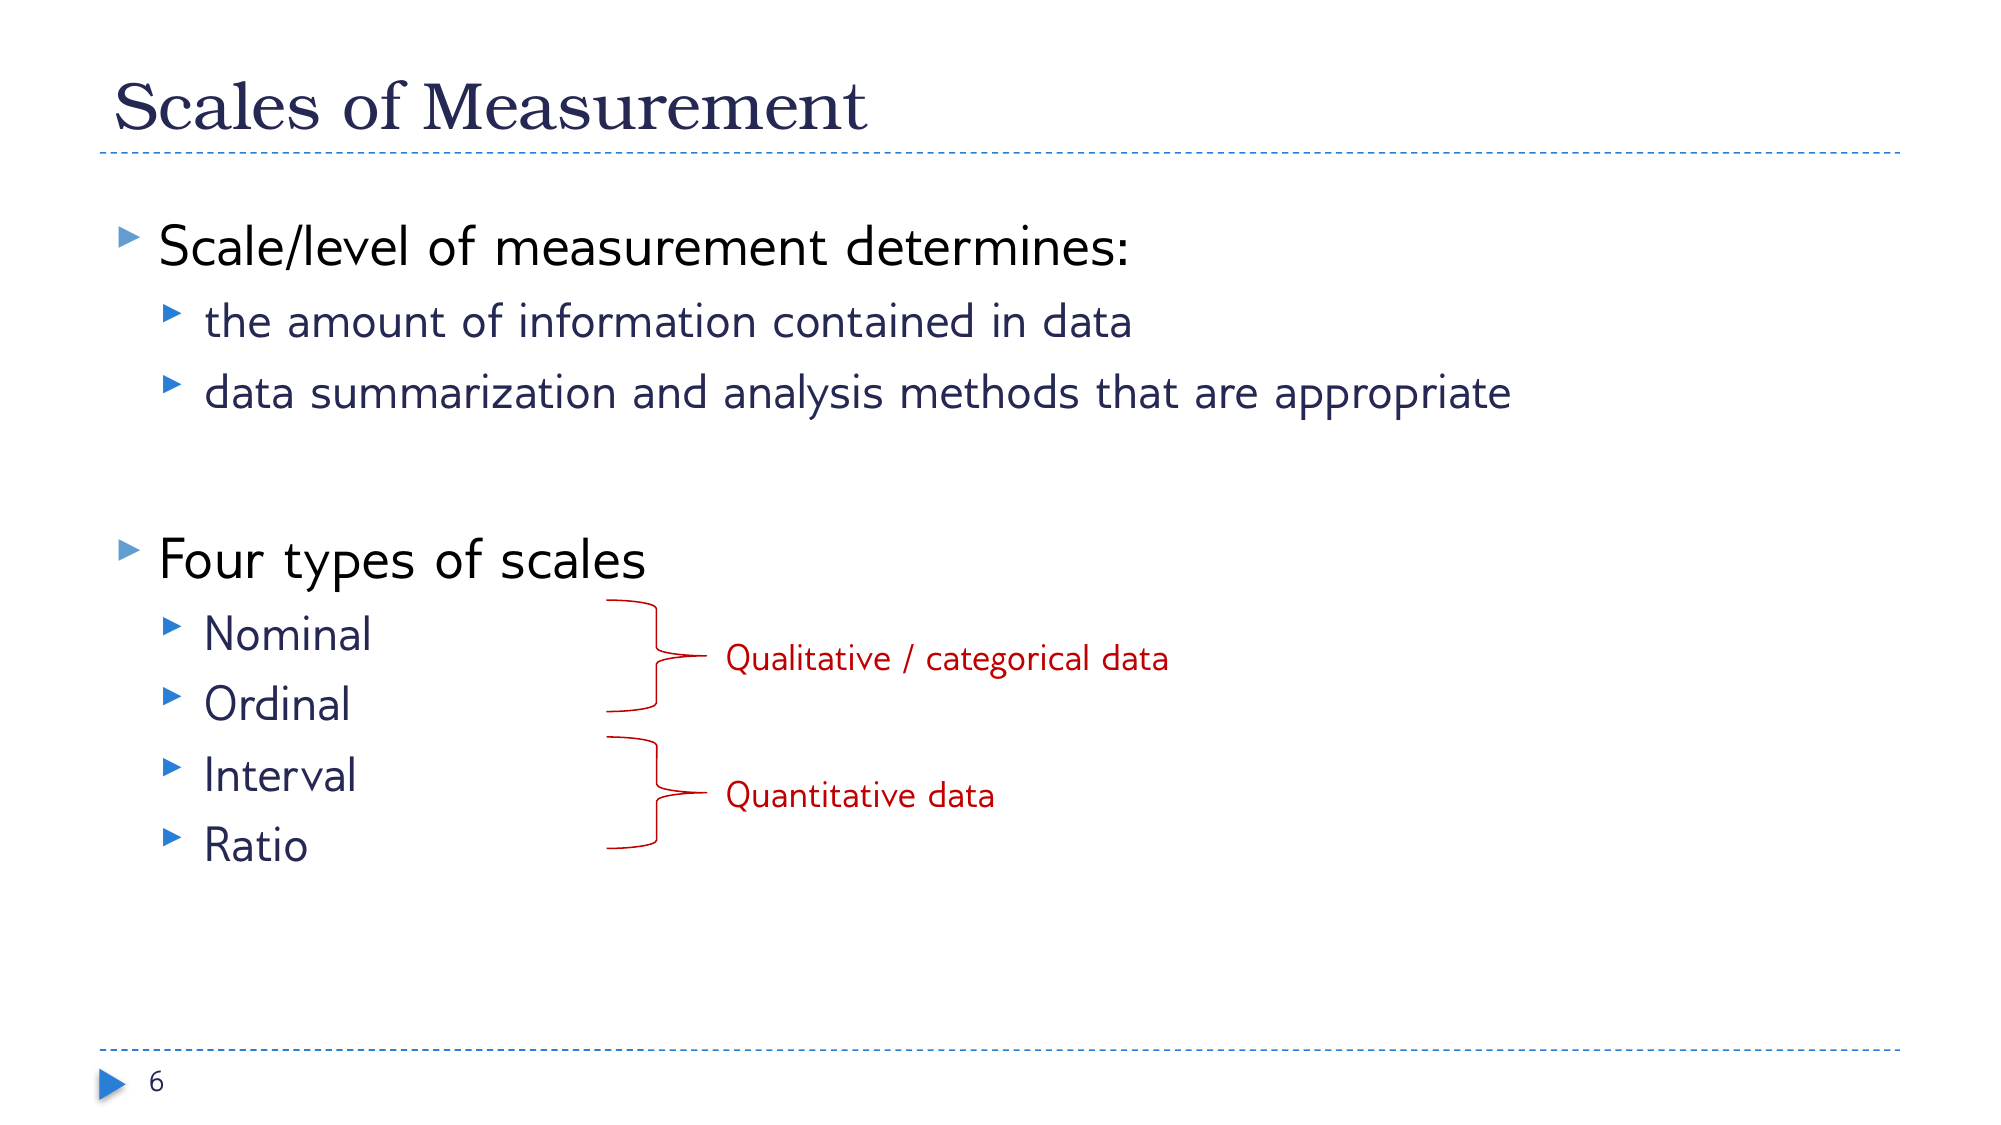

# Scales of Measurement
Scale/level of measurement determines:
the amount of information contained in data
data summarization and analysis methods that are appropriate

Four types of scales
Nominal
Ordinal
Interval
Ratio

Qualitative / categorical data

Quantitative data
6